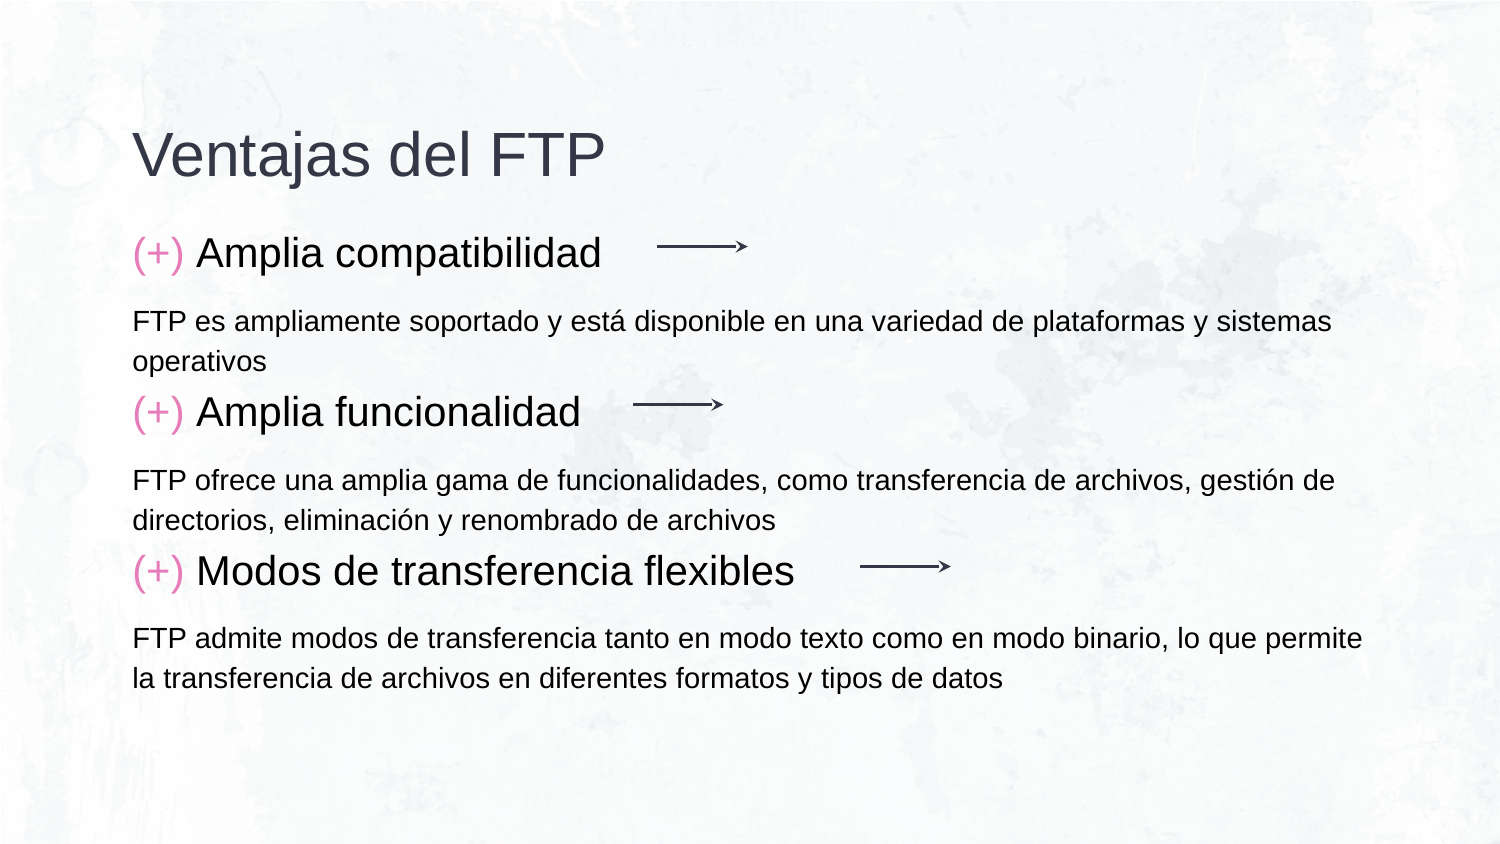

# Ventajas del FTP
(+) Amplia compatibilidad
FTP es ampliamente soportado y está disponible en una variedad de plataformas y sistemas operativos
(+) Amplia funcionalidad
FTP ofrece una amplia gama de funcionalidades, como transferencia de archivos, gestión de directorios, eliminación y renombrado de archivos
(+) Modos de transferencia flexibles
FTP admite modos de transferencia tanto en modo texto como en modo binario, lo que permite la transferencia de archivos en diferentes formatos y tipos de datos